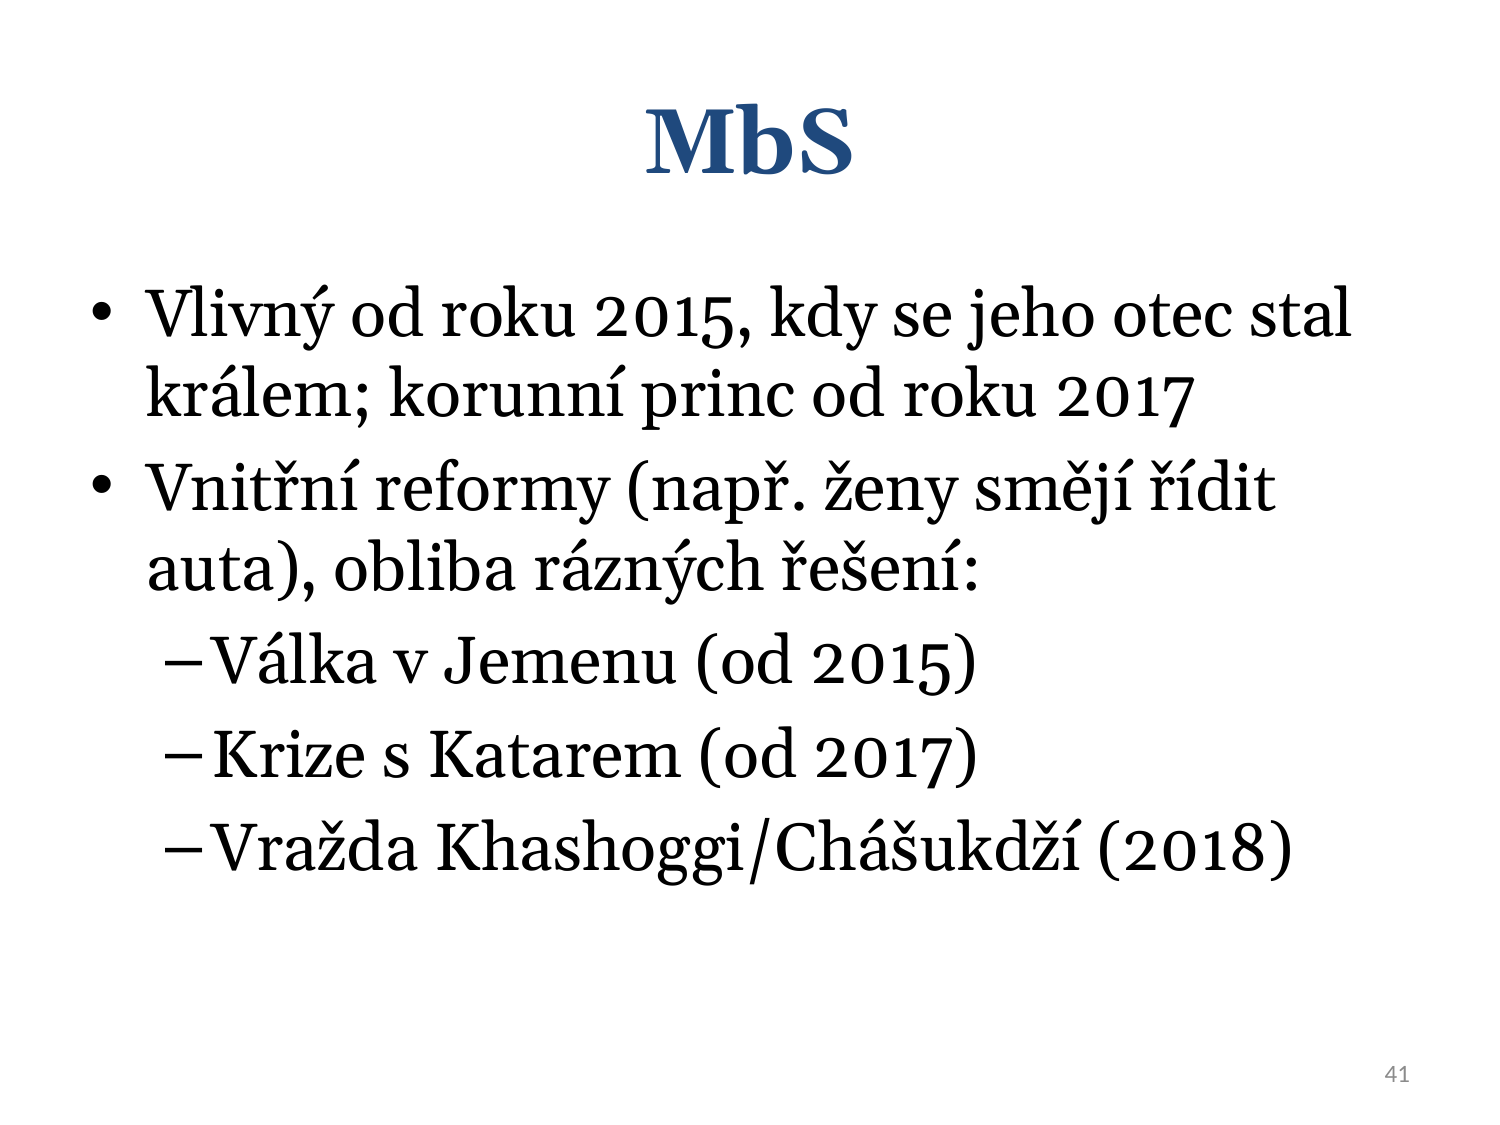

# MbS
Vlivný od roku 2015, kdy se jeho otec stal králem; korunní princ od roku 2017
Vnitřní reformy (např. ženy smějí řídit auta), obliba rázných řešení:
Válka v Jemenu (od 2015)
Krize s Katarem (od 2017)
Vražda Khashoggi/Chášukdží (2018)

41